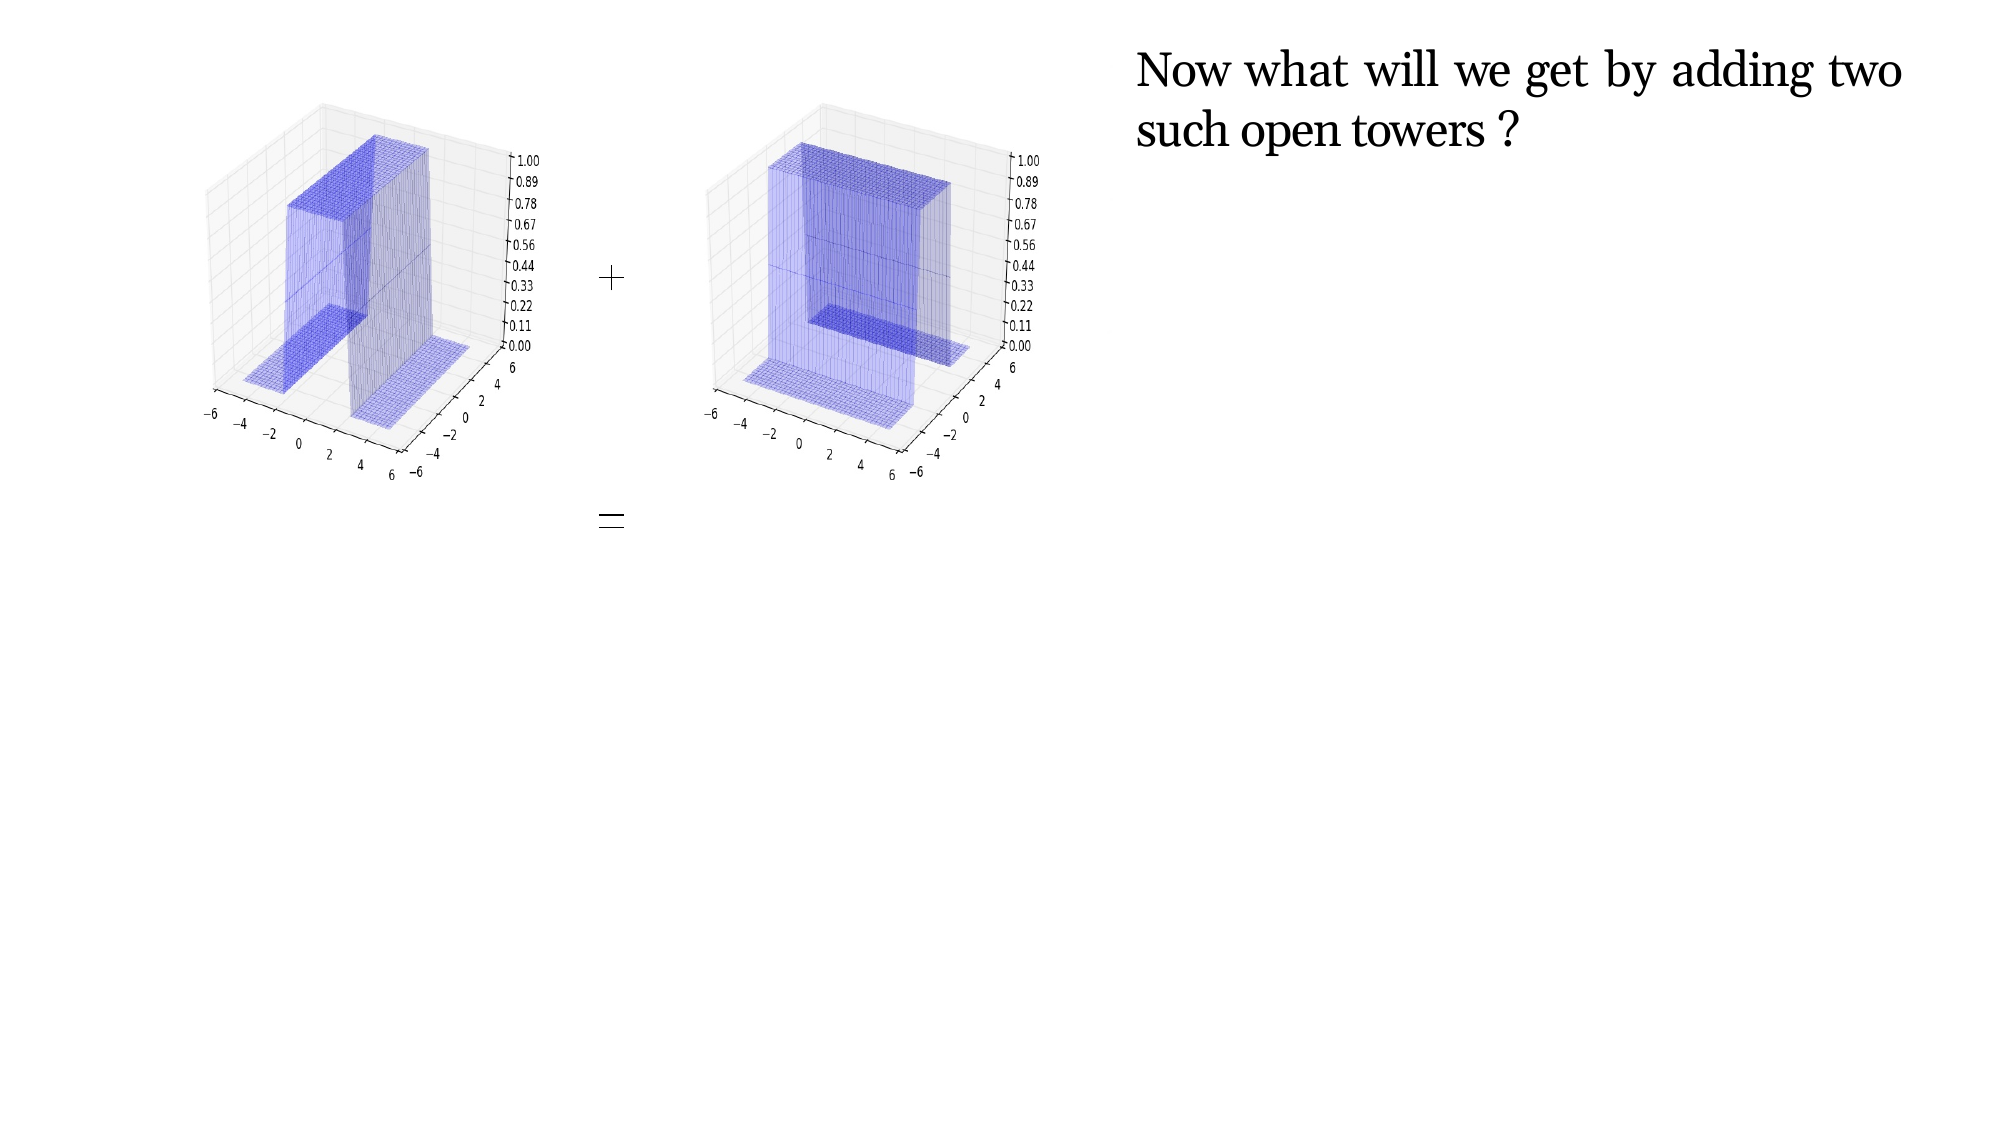

Now what will we get by adding two  such open towers ?

Mitesh M. Khapra